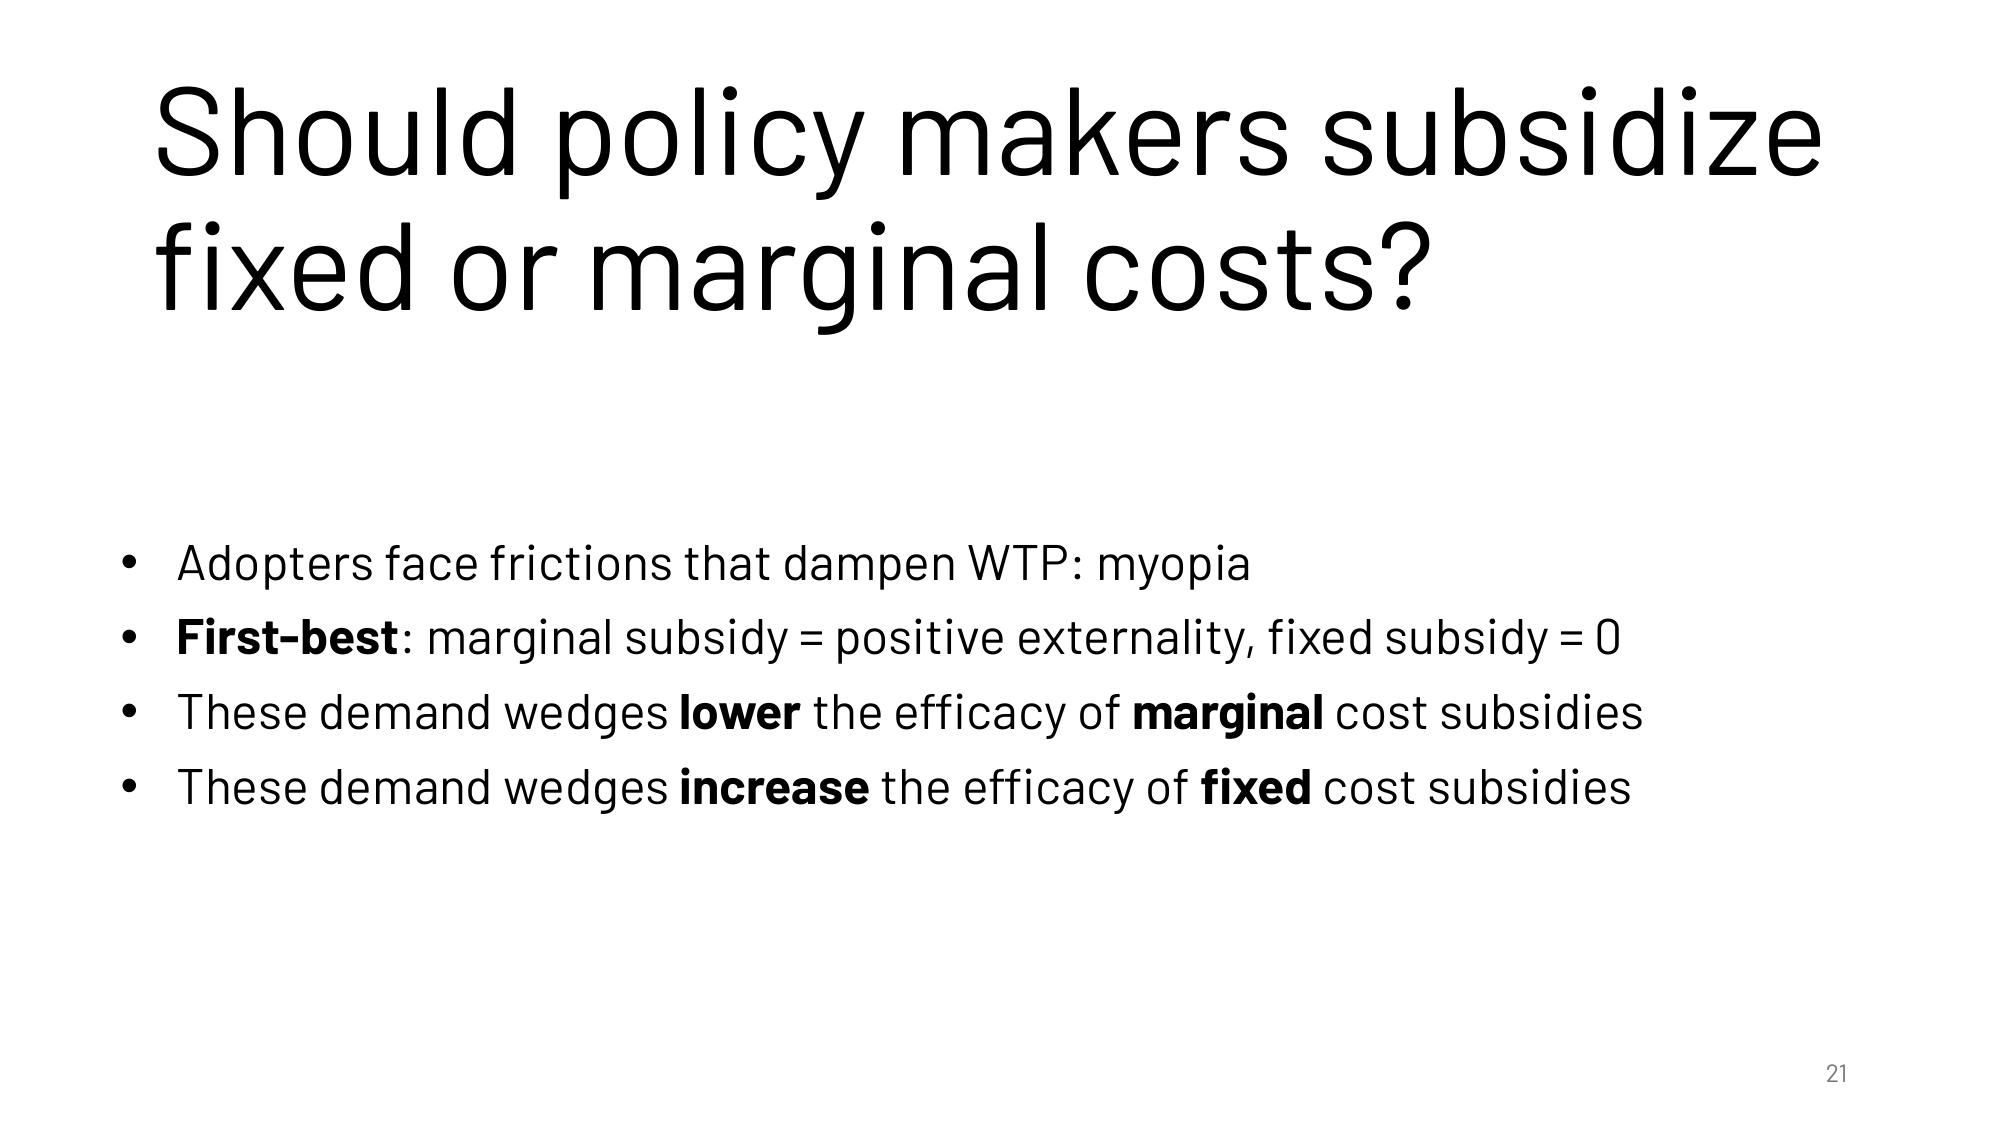

Should policy makers subsidize fixed or marginal costs?

Adopters face frictions that dampen WTP: myopia
First-best: marginal subsidy = positive externality, fixed subsidy = 0
These demand wedges lower the efficacy of marginal cost subsidies
These demand wedges increase the efficacy of fixed cost subsidies

21